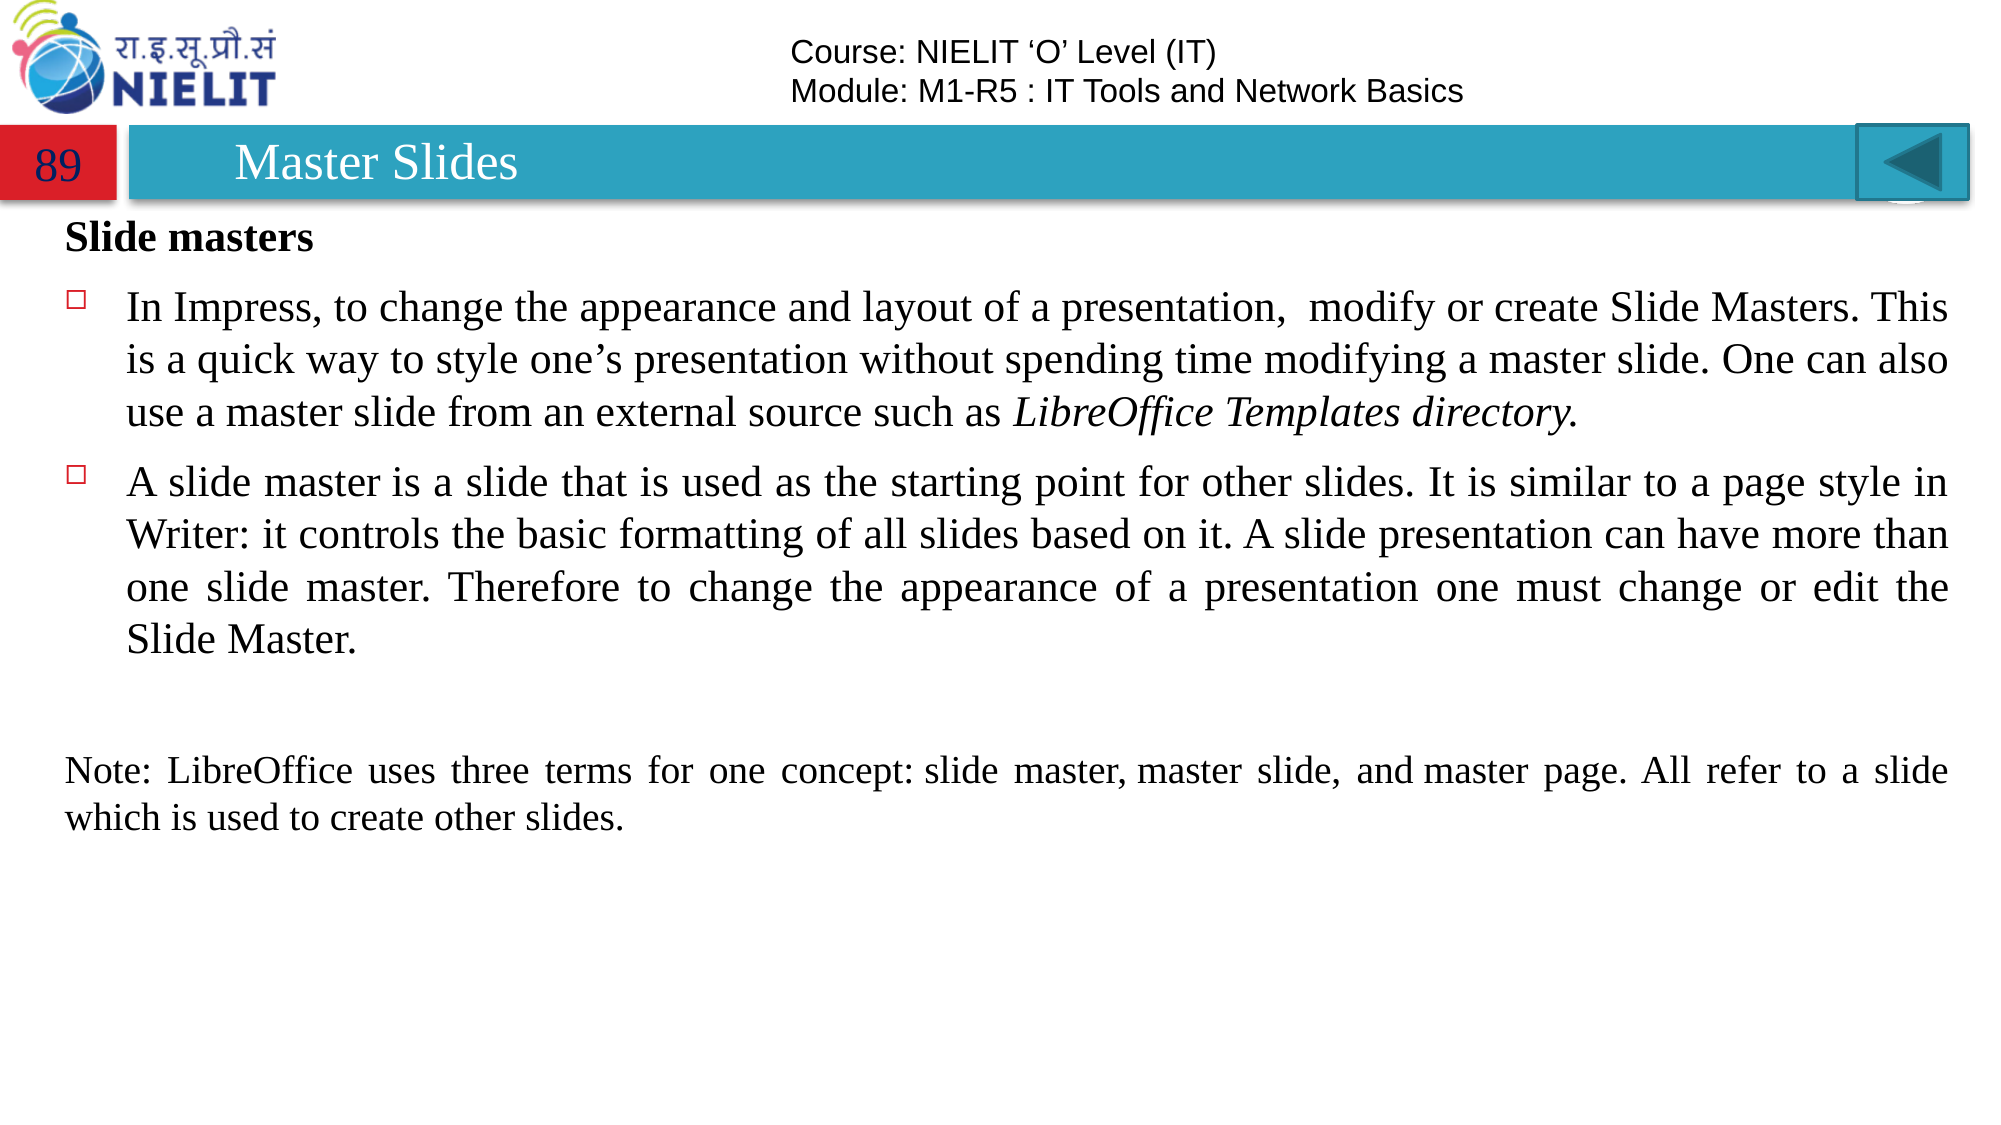

# Master Slides
89
Slide masters
In Impress, to change the appearance and layout of a presentation,  modify or create Slide Masters. This is a quick way to style one’s presentation without spending time modifying a master slide. One can also use a master slide from an external source such as LibreOffice Templates directory.
A slide master is a slide that is used as the starting point for other slides. It is similar to a page style in Writer: it controls the basic formatting of all slides based on it. A slide presentation can have more than one slide master. Therefore to change the appearance of a presentation one must change or edit the Slide Master.

Note: LibreOffice uses three terms for one concept: slide master, master slide, and master page. All refer to a slide which is used to create other slides.